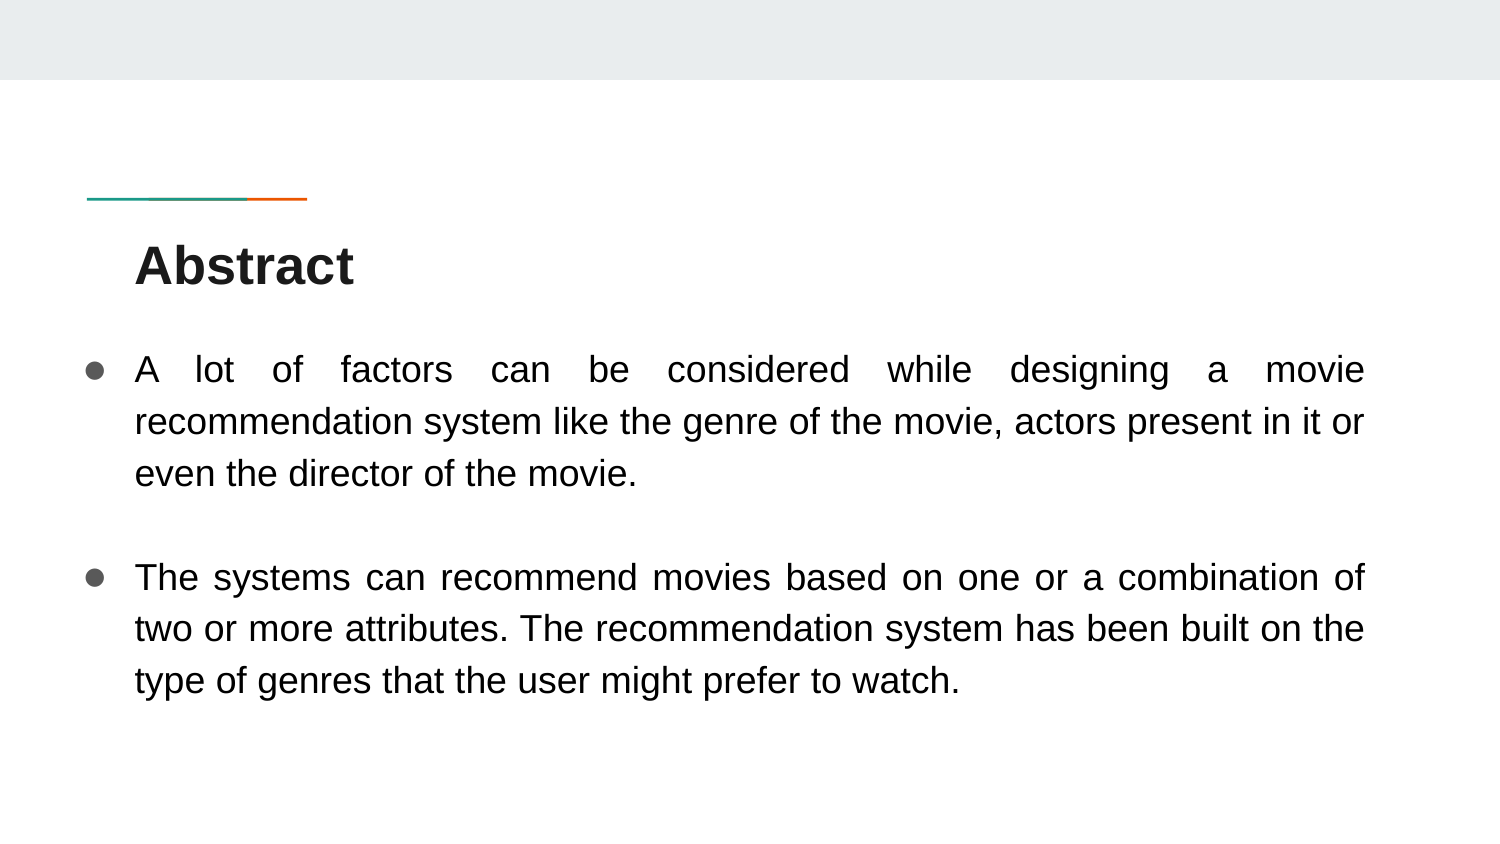

# Abstract
A lot of factors can be considered while designing a movie recommendation system like the genre of the movie, actors present in it or even the director of the movie.

The systems can recommend movies based on one or a combination of two or more attributes. The recommendation system has been built on the type of genres that the user might prefer to watch.